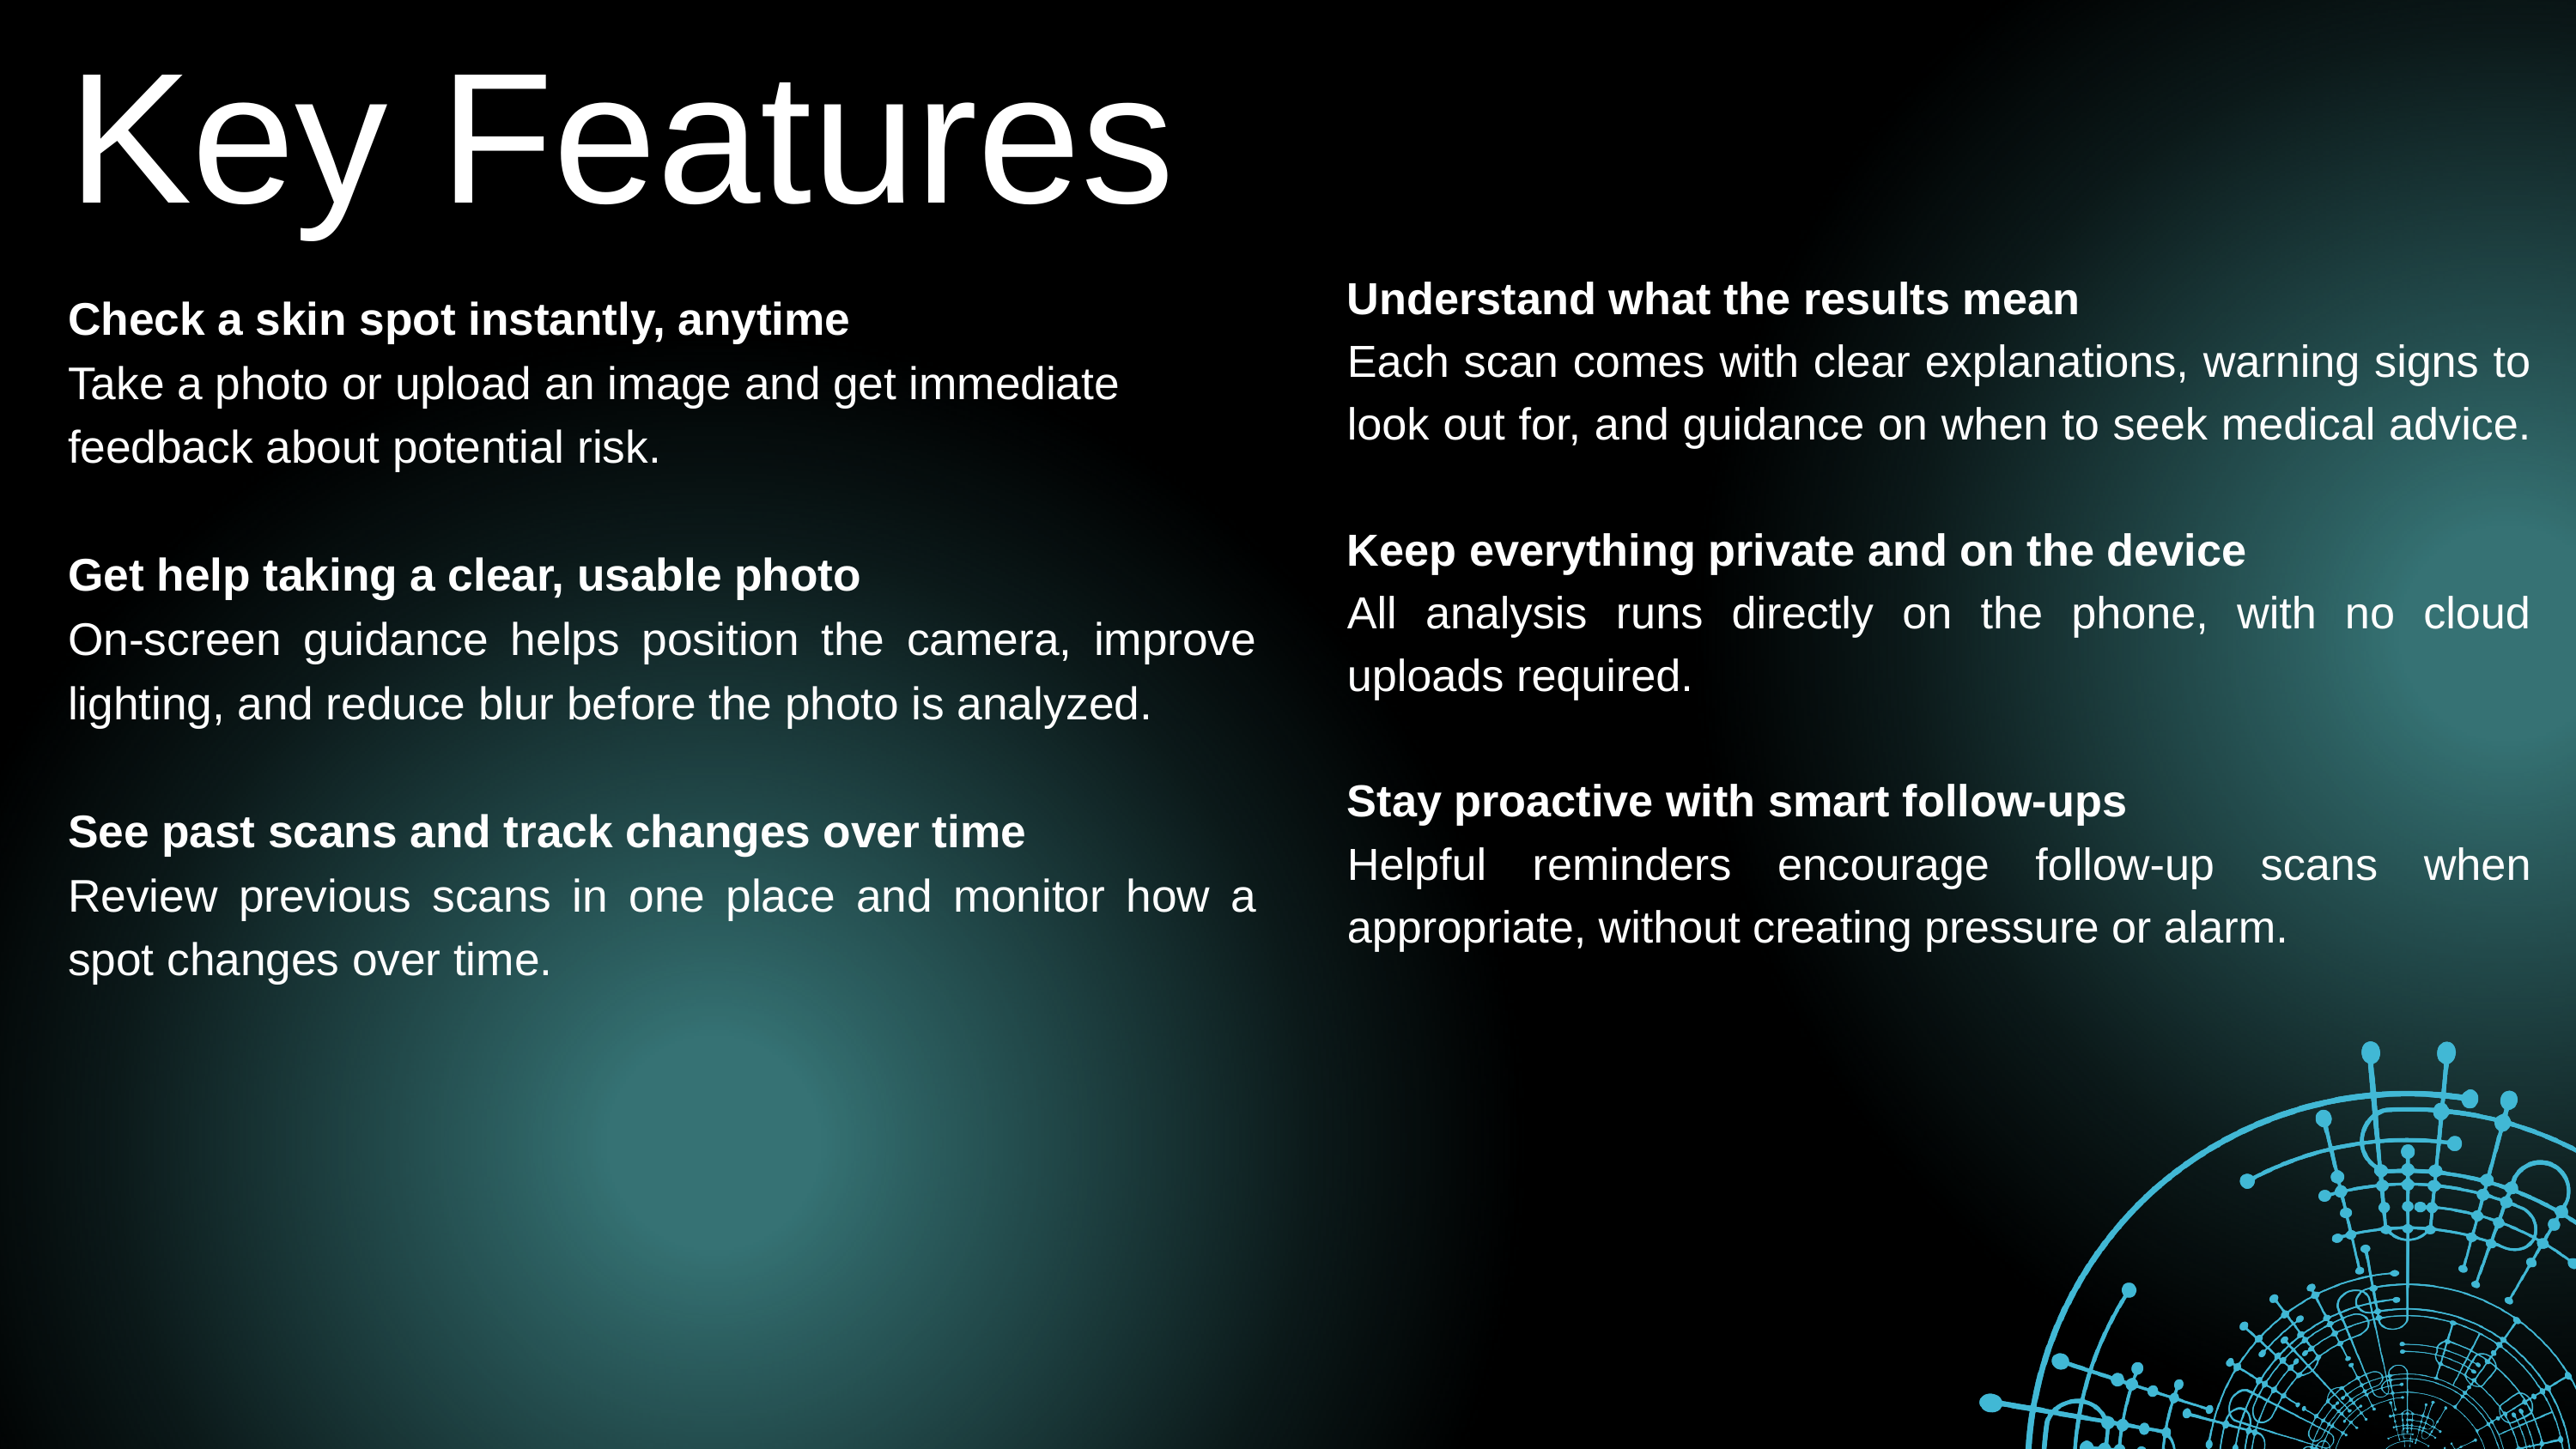

Key Features

Understand what the results mean
Each scan comes with clear explanations, warning signs to look out for, and guidance on when to seek medical advice.

Keep everything private and on the device
All analysis runs directly on the phone, with no cloud uploads required.

Stay proactive with smart follow-ups
Helpful reminders encourage follow-up scans when appropriate, without creating pressure or alarm.
Check a skin spot instantly, anytime
Take a photo or upload an image and get immediate feedback about potential risk.

Get help taking a clear, usable photo
On-screen guidance helps position the camera, improve lighting, and reduce blur before the photo is analyzed.

See past scans and track changes over time
Review previous scans in one place and monitor how a spot changes over time.